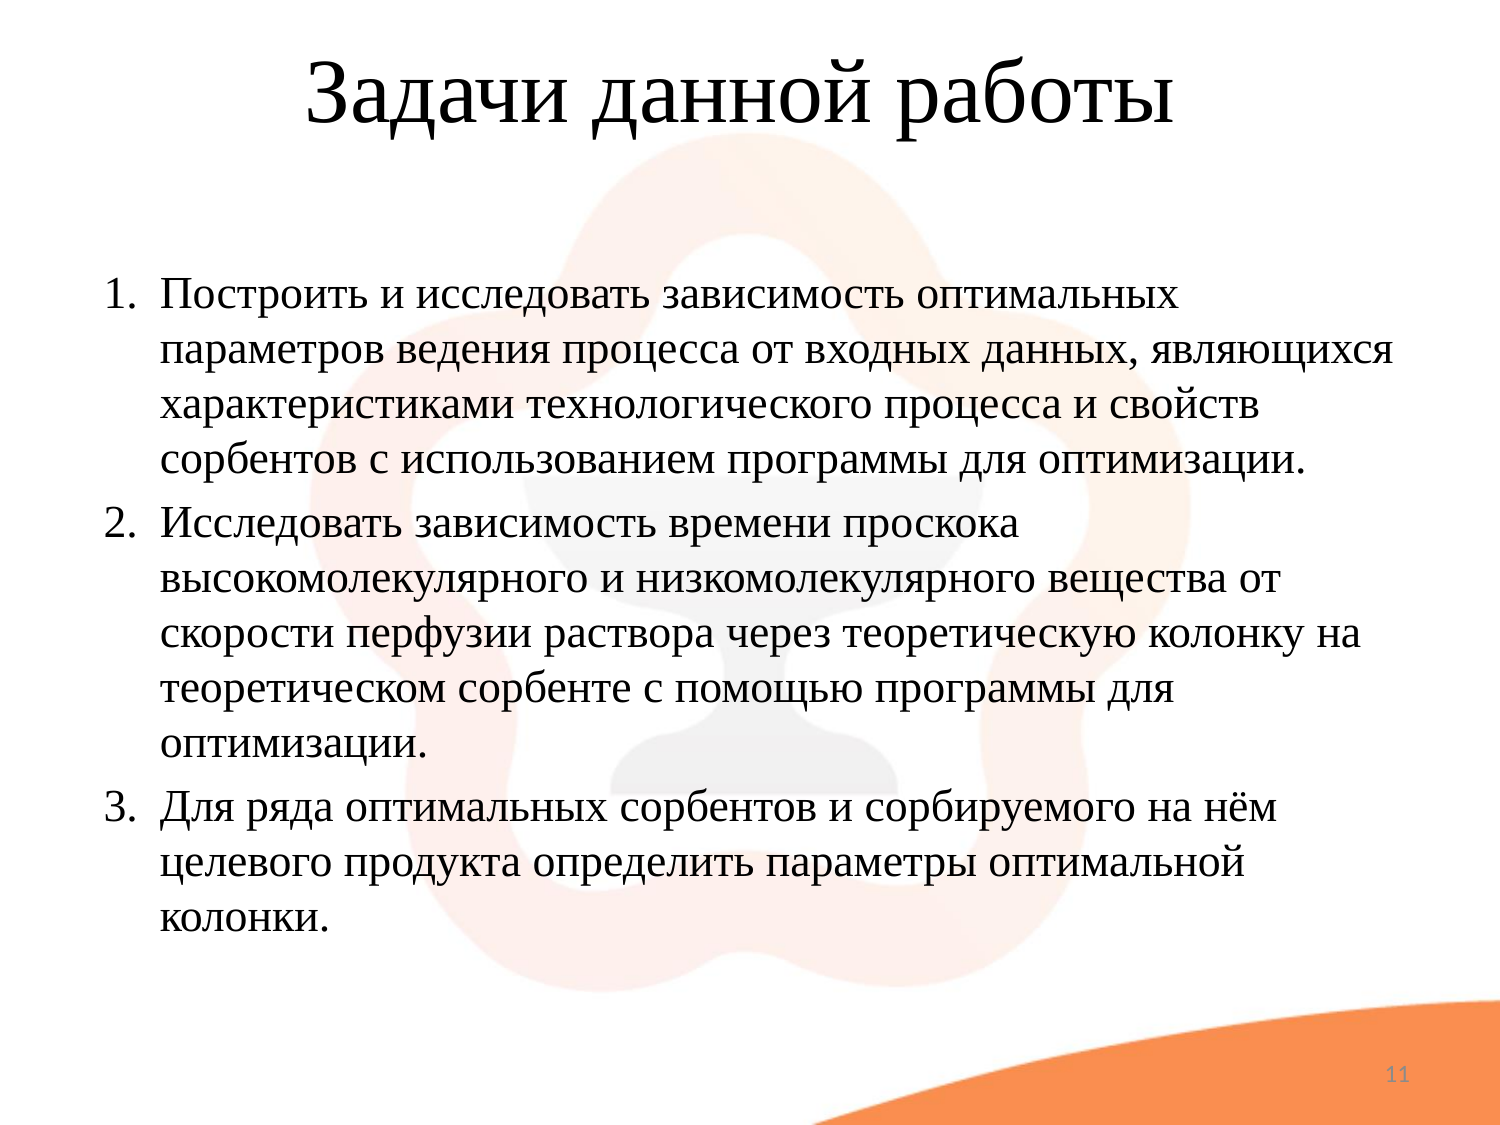

# Задачи данной работы
Построить и исследовать зависимость оптимальных параметров ведения процесса от входных данных, являющихся характеристиками технологического процесса и свойств сорбентов с использованием программы для оптимизации.
Исследовать зависимость времени проскока высокомолекулярного и низкомолекулярного вещества от скорости перфузии раствора через теоретическую колонку на теоретическом сорбенте с помощью программы для оптимизации.
Для ряда оптимальных сорбентов и сорбируемого на нём целевого продукта определить параметры оптимальной колонки.
11